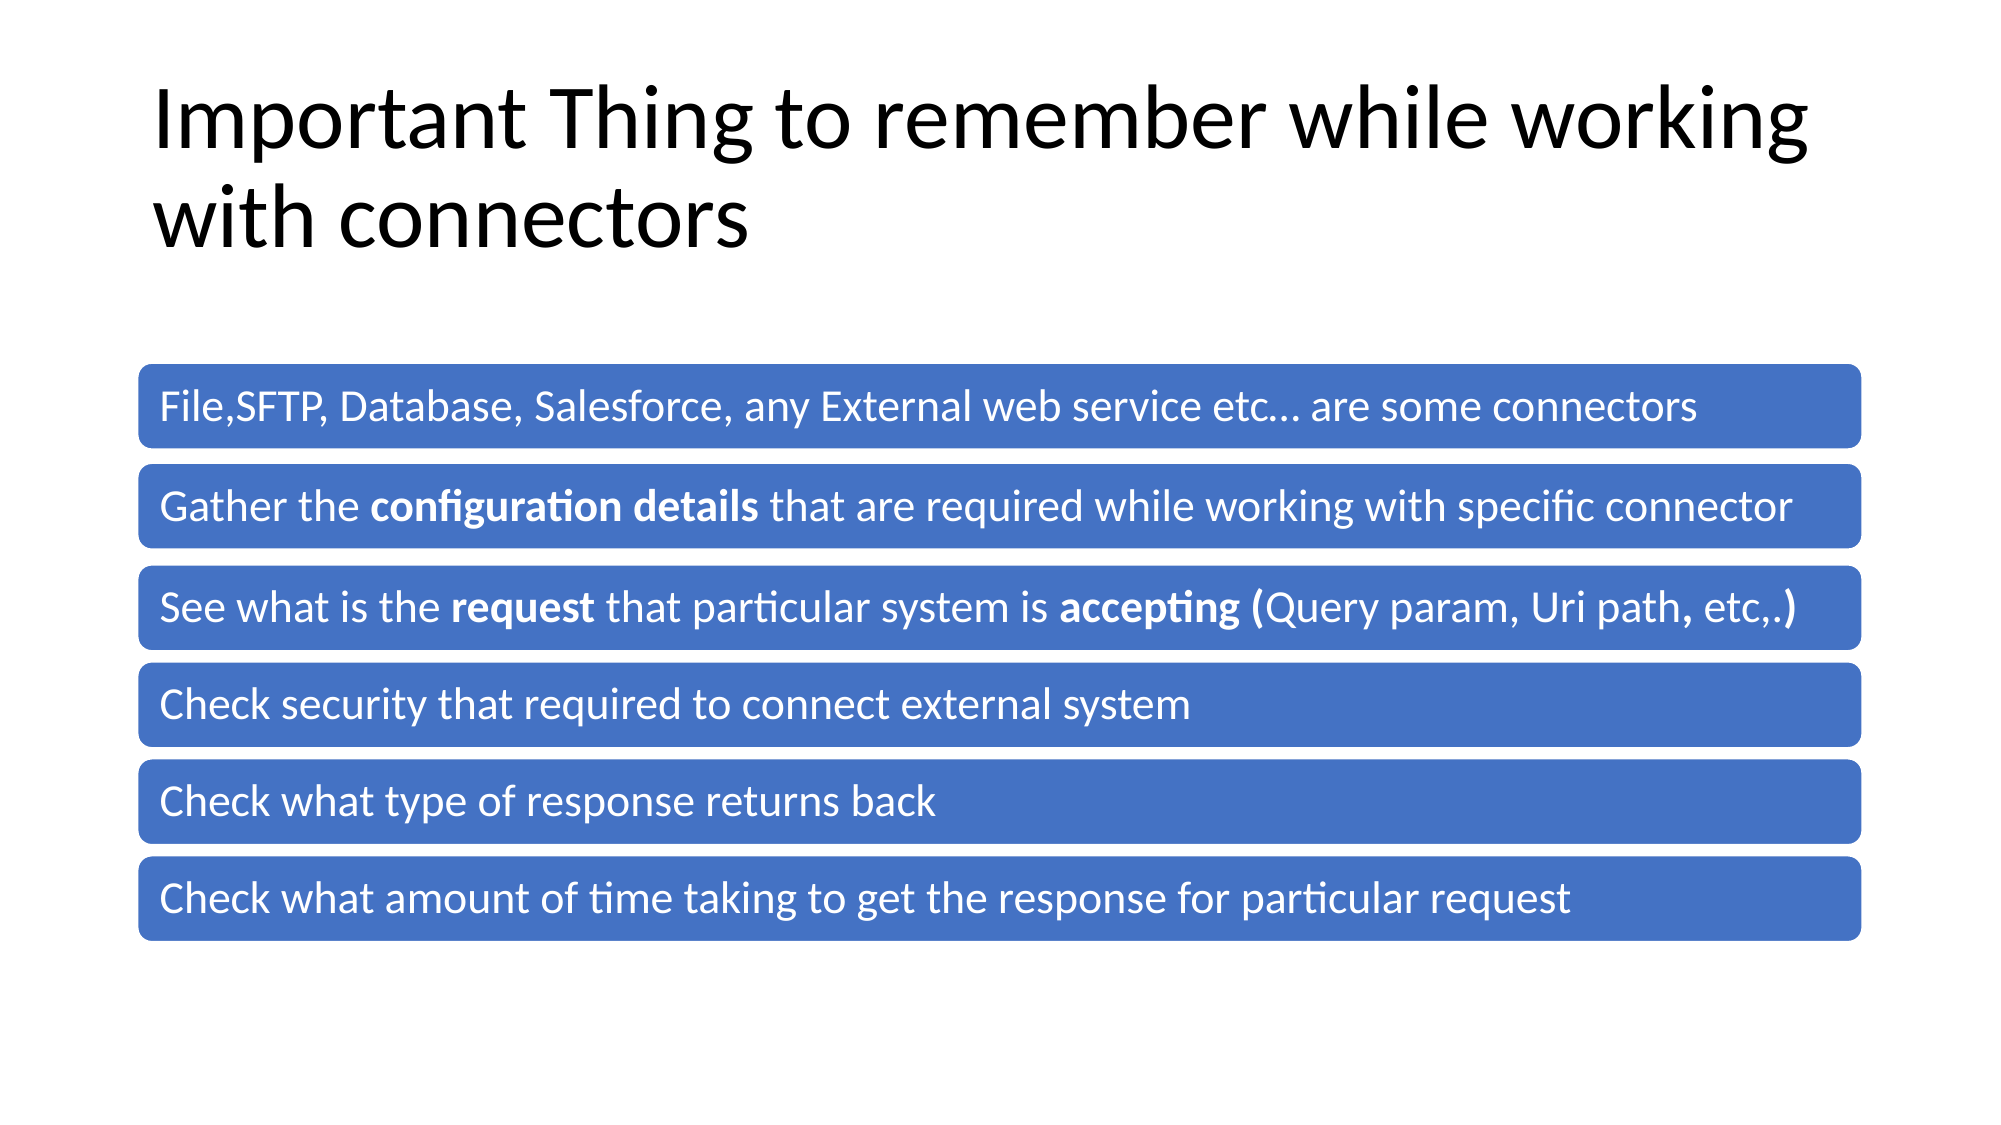

# Important Thing to remember while working with connectors
File,SFTP, Database, Salesforce, any External web service etc… are some connectors
Gather the configuration details that are required while working with specific connector
See what is the request that particular system is accepting (Query param, Uri path, etc,.)
Check security that required to connect external system
Check what type of response returns back
Check what amount of time taking to get the response for particular request